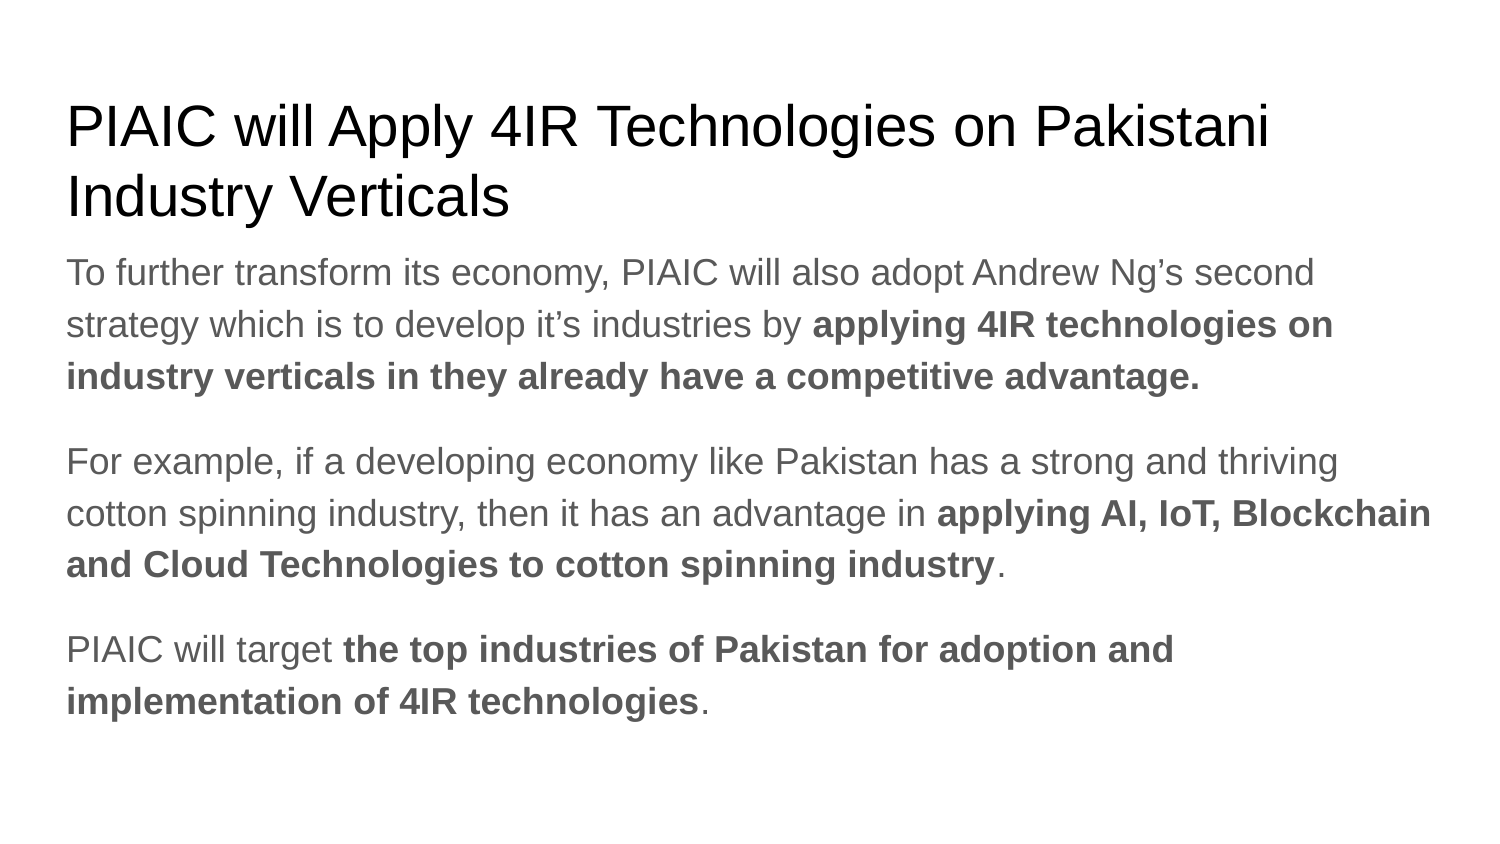

# PIAIC will Apply 4IR Technologies on Pakistani Industry Verticals
To further transform its economy, PIAIC will also adopt Andrew Ng’s second strategy which is to develop it’s industries by applying 4IR technologies on industry verticals in they already have a competitive advantage.
For example, if a developing economy like Pakistan has a strong and thriving cotton spinning industry, then it has an advantage in applying AI, IoT, Blockchain and Cloud Technologies to cotton spinning industry.
PIAIC will target the top industries of Pakistan for adoption and implementation of 4IR technologies.